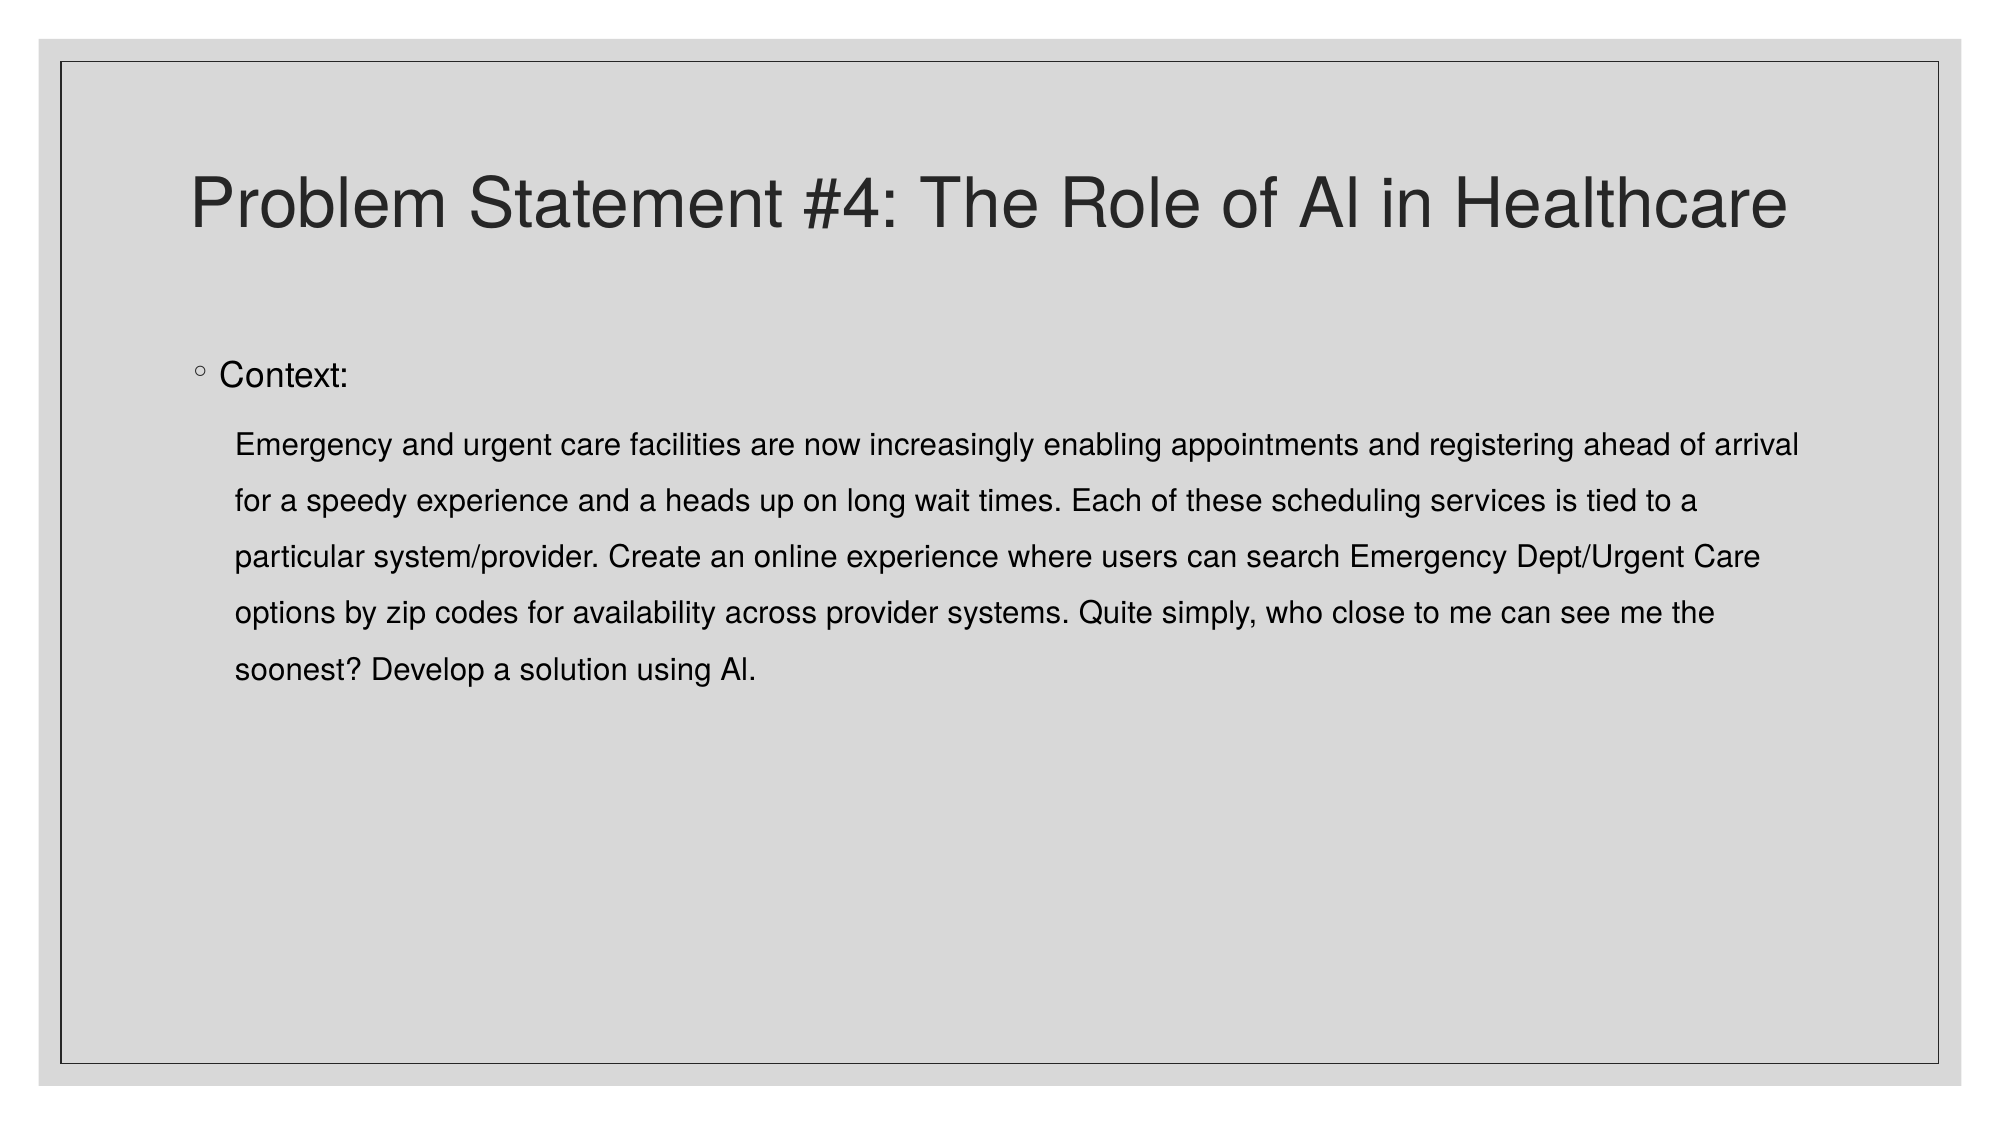

# Problem Statement #4: The Role of Al in Healthcare
Context:
Emergency and urgent care facilities are now increasingly enabling appointments and registering ahead of arrival for a speedy experience and a heads up on long wait times. Each of these scheduling services is tied to a particular system/provider. Create an online experience where users can search Emergency Dept/Urgent Care options by zip codes for availability across provider systems. Quite simply, who close to me can see me the soonest? Develop a solution using Al.